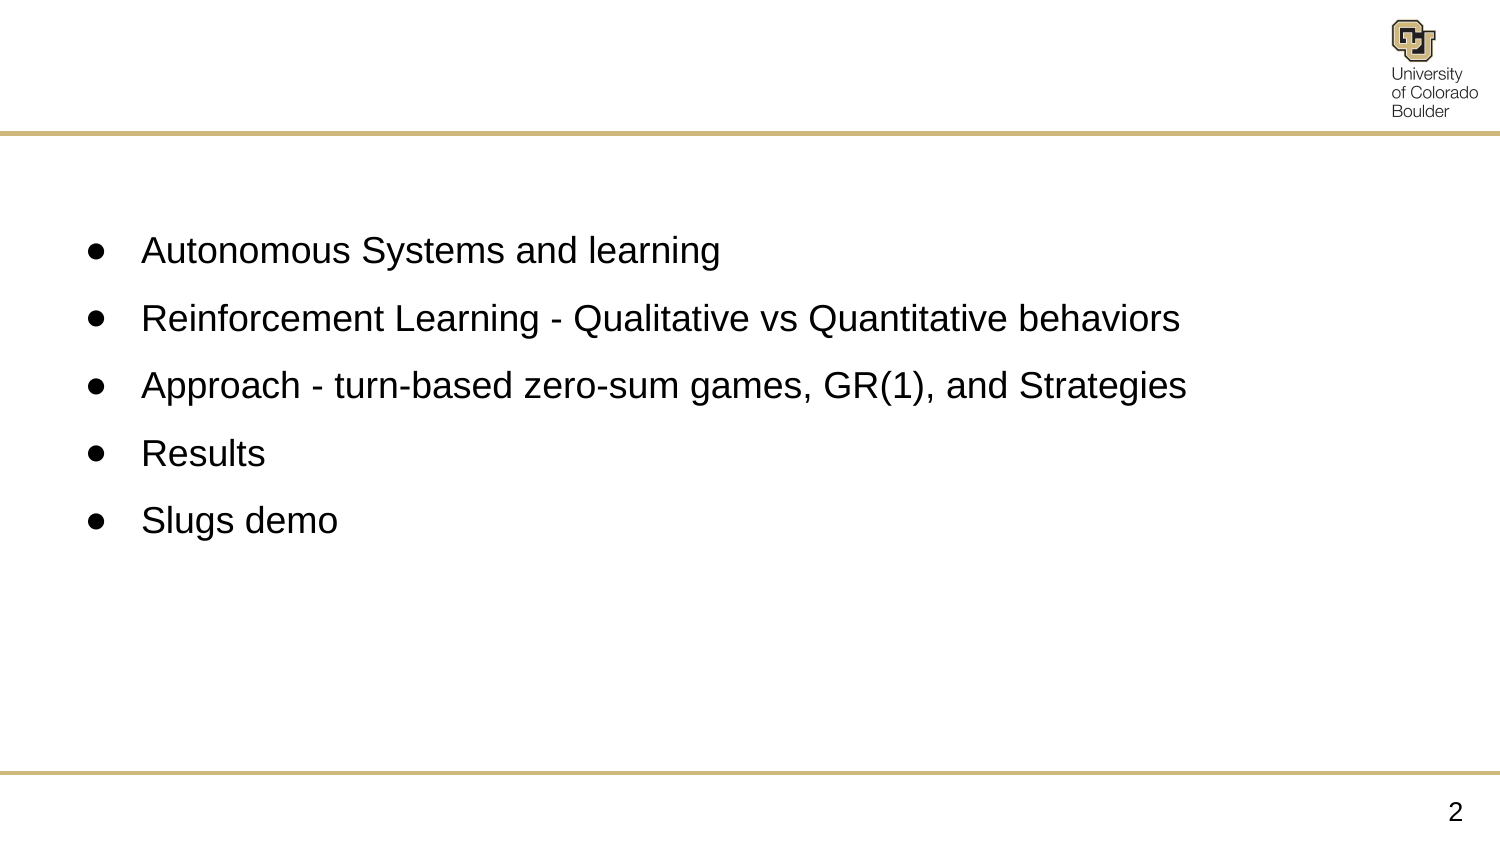

#
Autonomous Systems and learning
Reinforcement Learning - Qualitative vs Quantitative behaviors
Approach - turn-based zero-sum games, GR(1), and Strategies
Results
Slugs demo
2